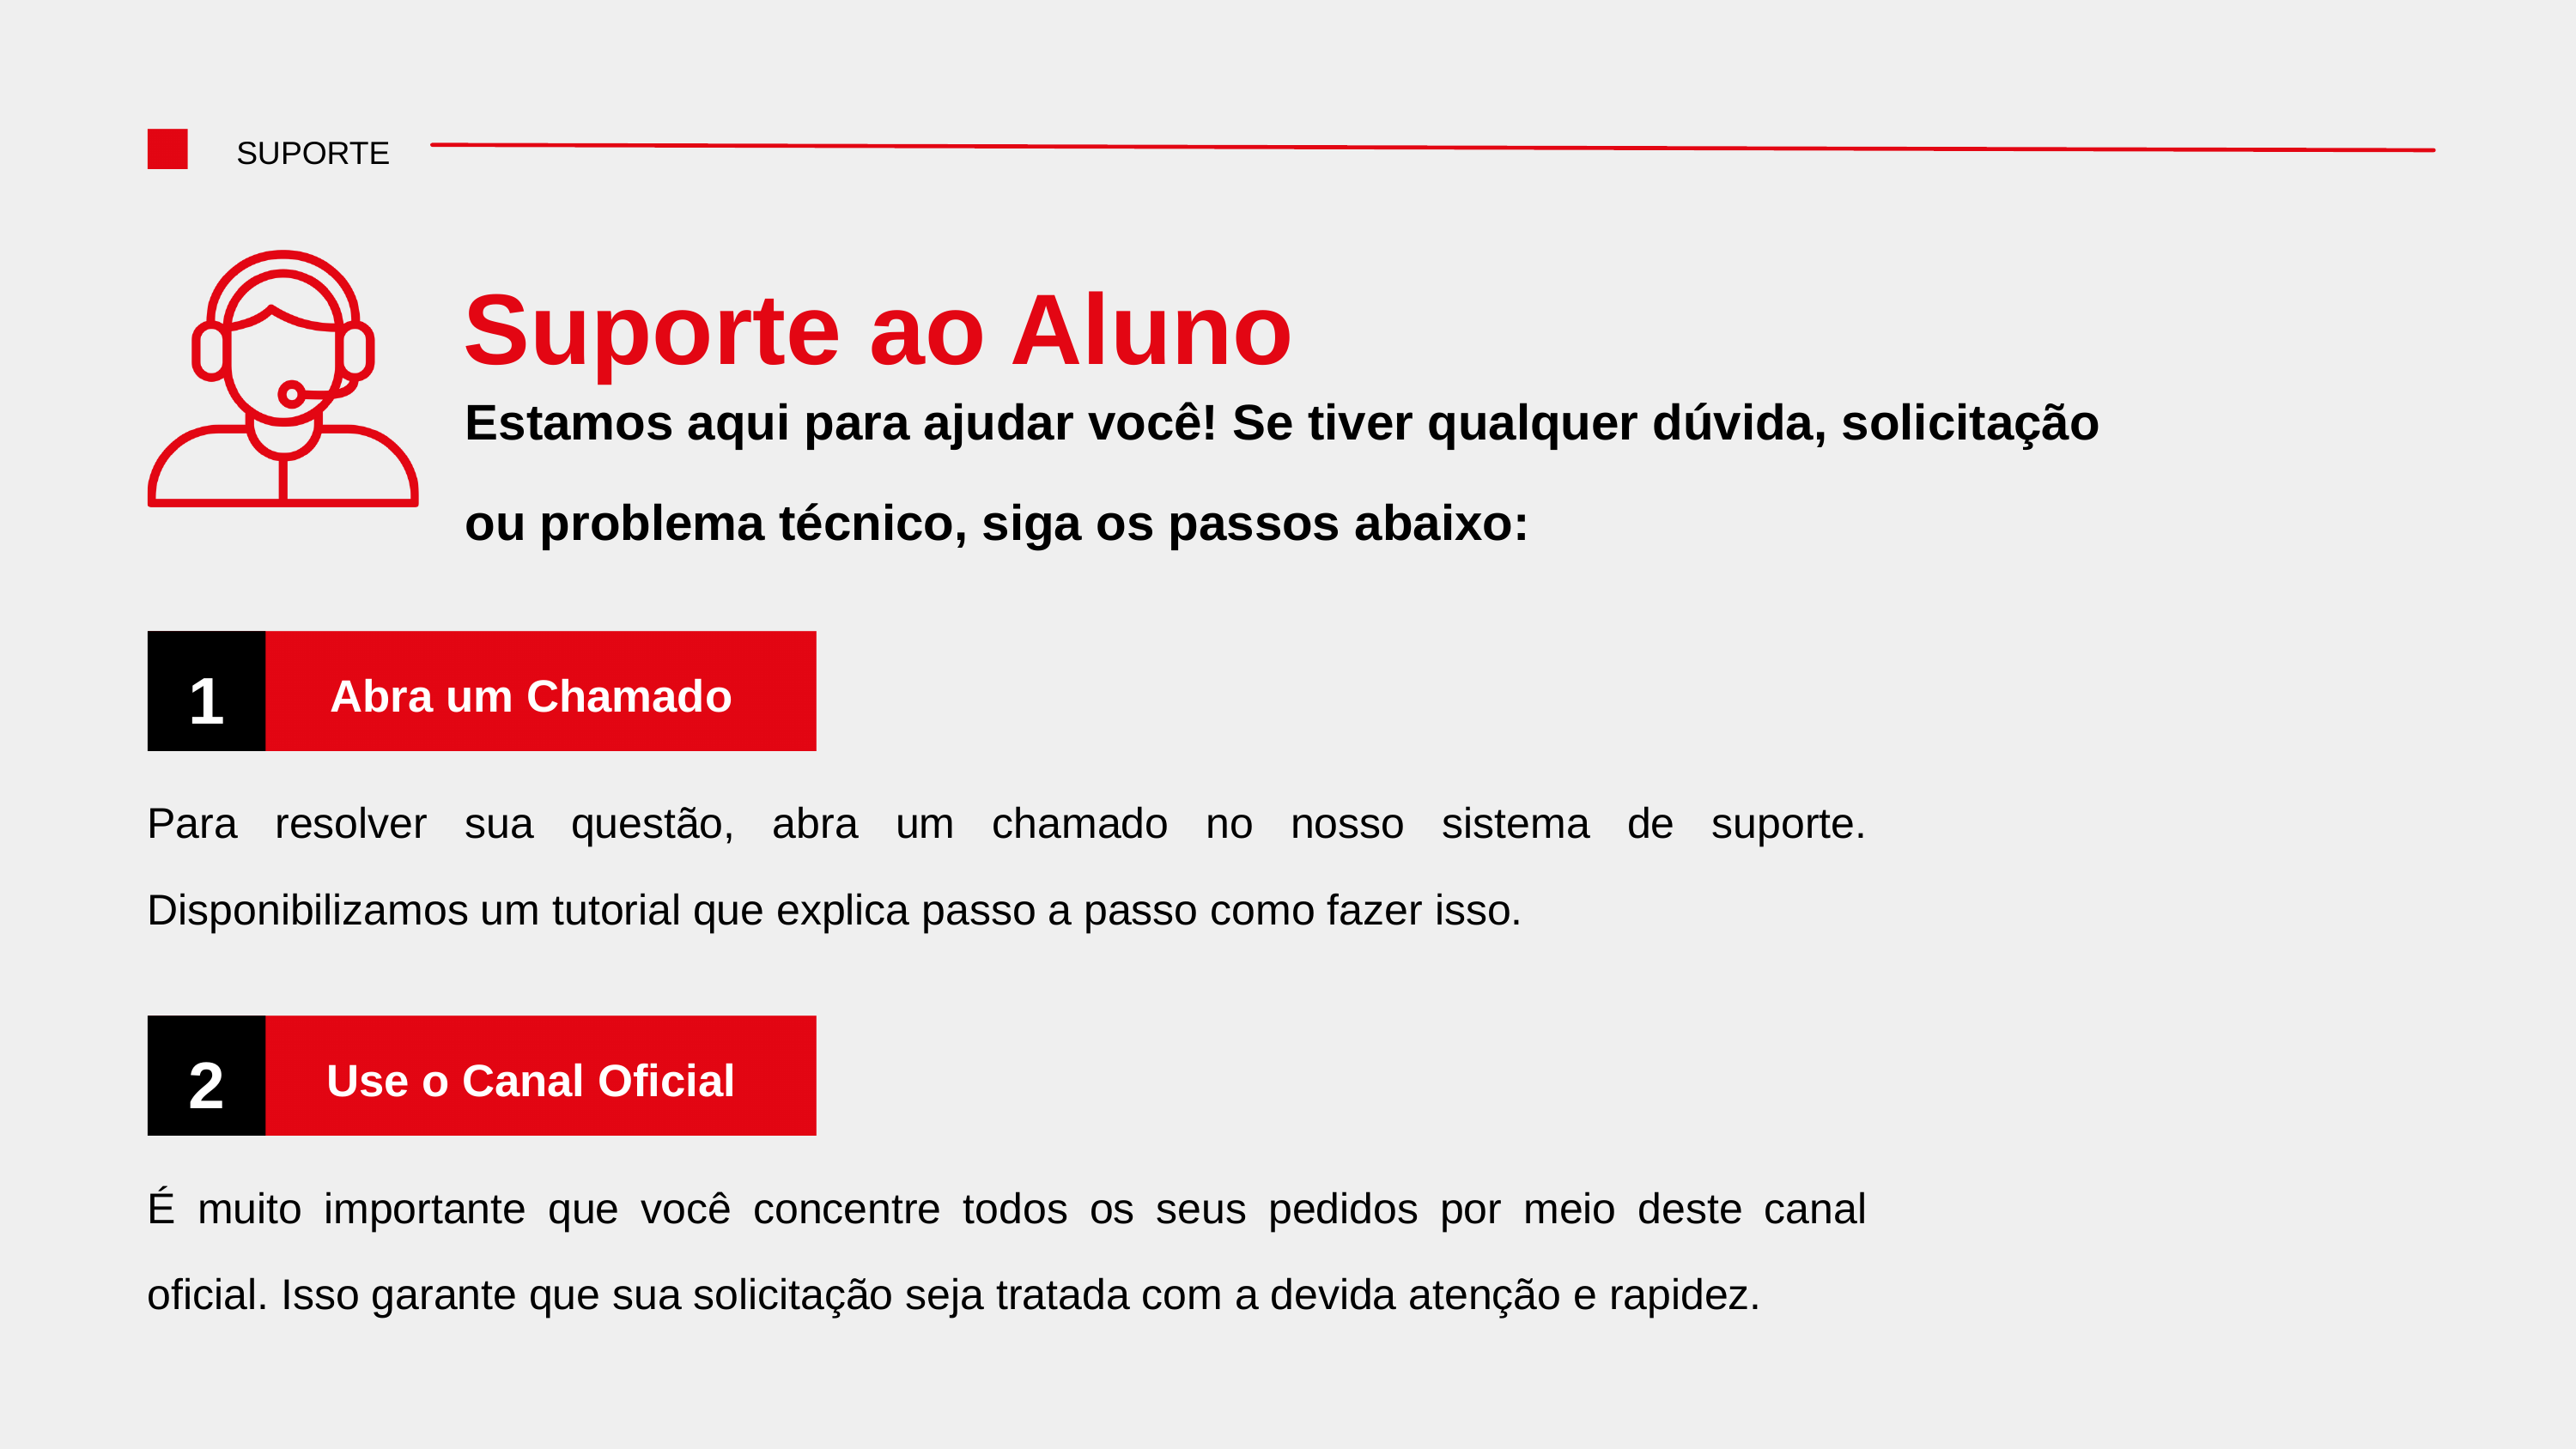

SUPORTE
Suporte ao Aluno

Estamos aqui para ajudar você! Se tiver qualquer dúvida, solicitação ou problema técnico, siga os passos abaixo:

1
Abra um Chamado
Para resolver sua questão, abra um chamado no nosso sistema de suporte. Disponibilizamos um tutorial que explica passo a passo como fazer isso.

2
Use o Canal Oficial
É muito importante que você concentre todos os seus pedidos por meio deste canal oficial. Isso garante que sua solicitação seja tratada com a devida atenção e rapidez.